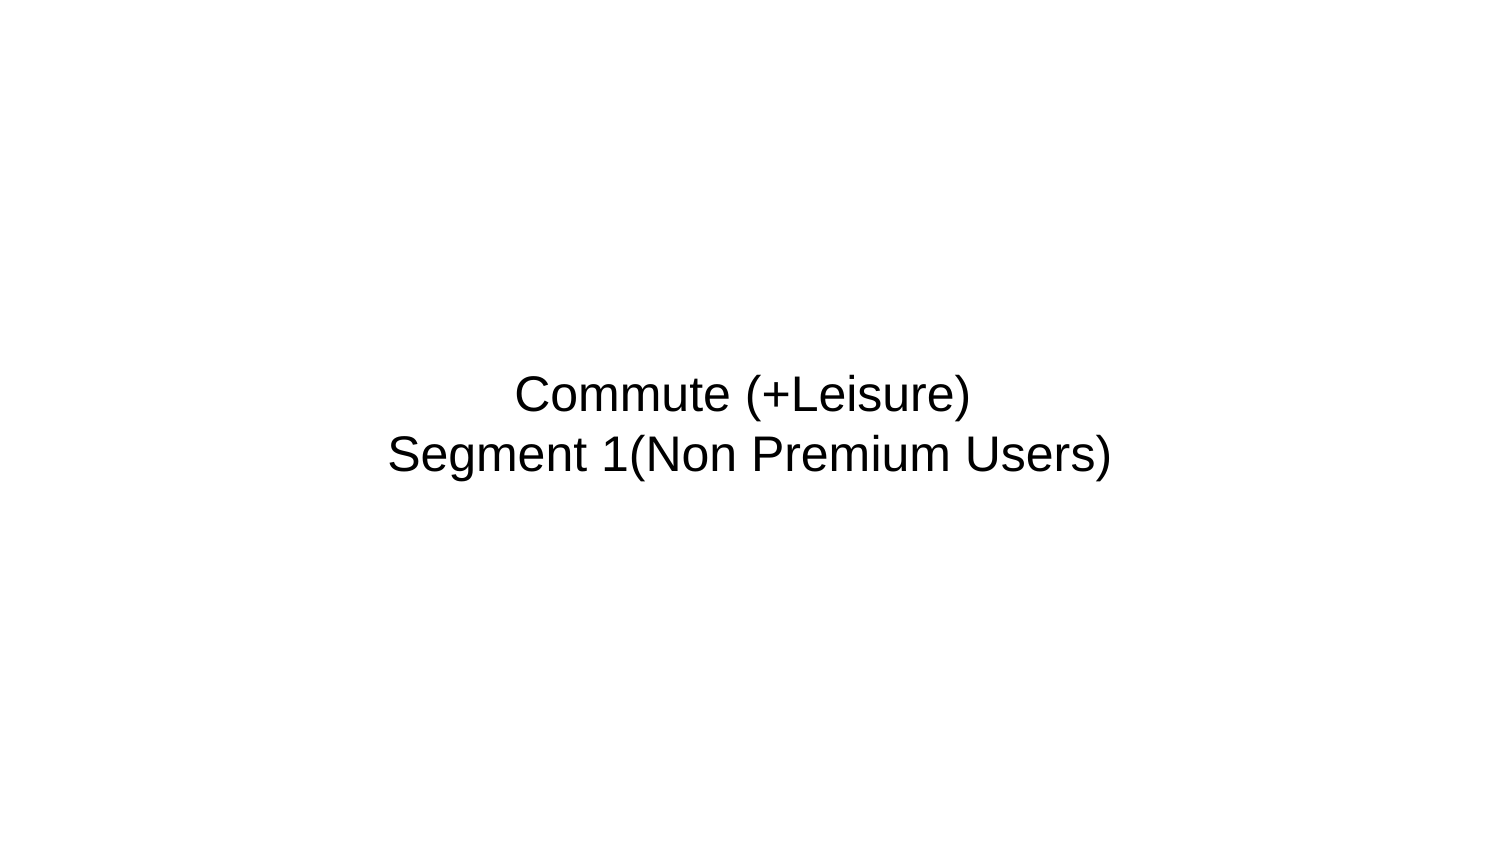

# Commute (+Leisure)
Segment 1(Non Premium Users)